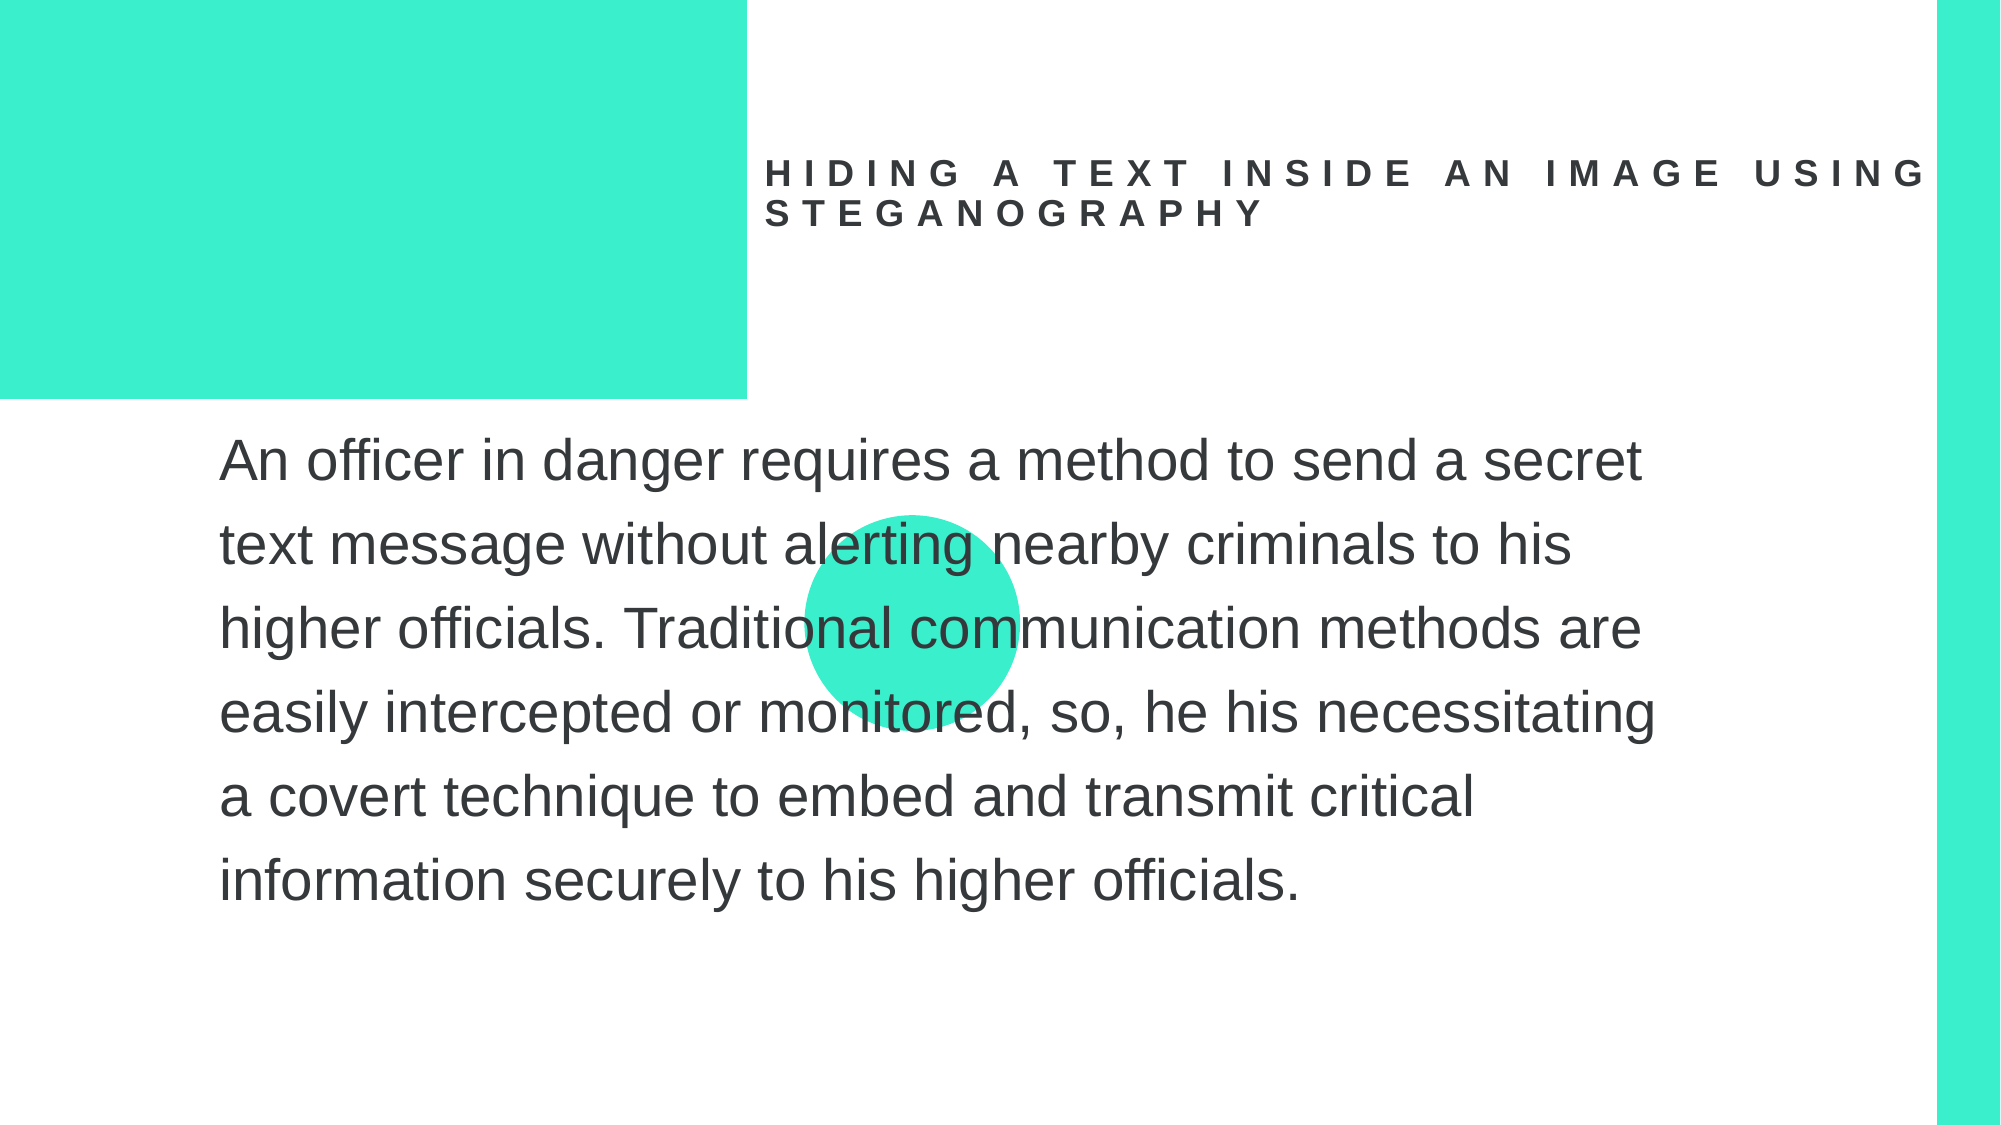

# HIDING A TEXT INSIDE AN IMAGE USING STEGANOGRAPHY
An officer in danger requires a method to send a secret
text message without alerting nearby criminals to his
higher officials. Traditional communication methods are
easily intercepted or monitored, so, he his necessitating
a covert technique to embed and transmit critical
information securely to his higher officials.